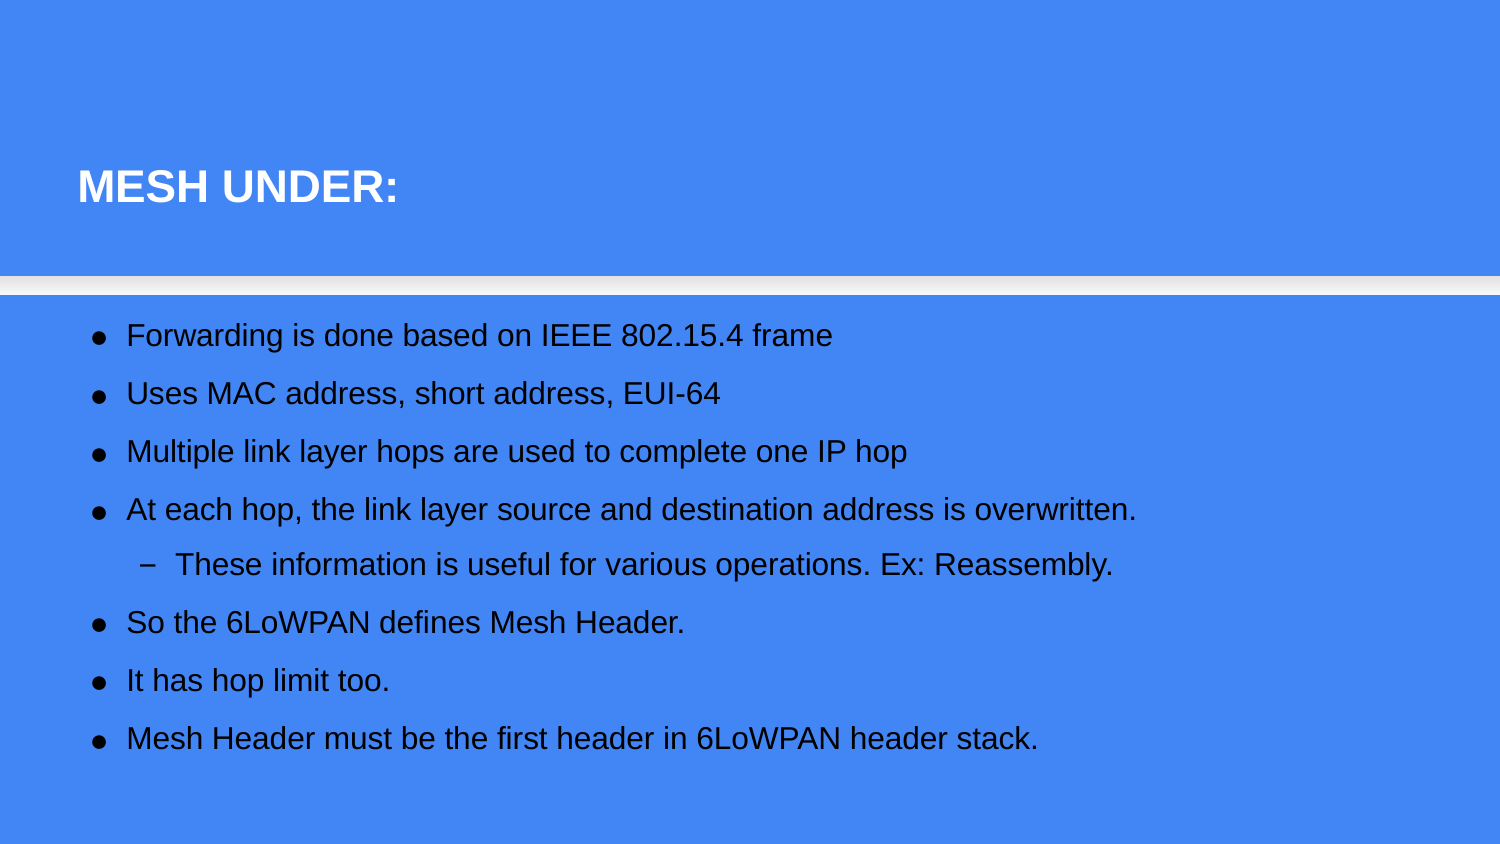

MESH UNDER:
Forwarding is done based on IEEE 802.15.4 frame
Uses MAC address, short address, EUI-64
Multiple link layer hops are used to complete one IP hop
At each hop, the link layer source and destination address is overwritten.
These information is useful for various operations. Ex: Reassembly.
So the 6LoWPAN defines Mesh Header.
It has hop limit too.
Mesh Header must be the first header in 6LoWPAN header stack.